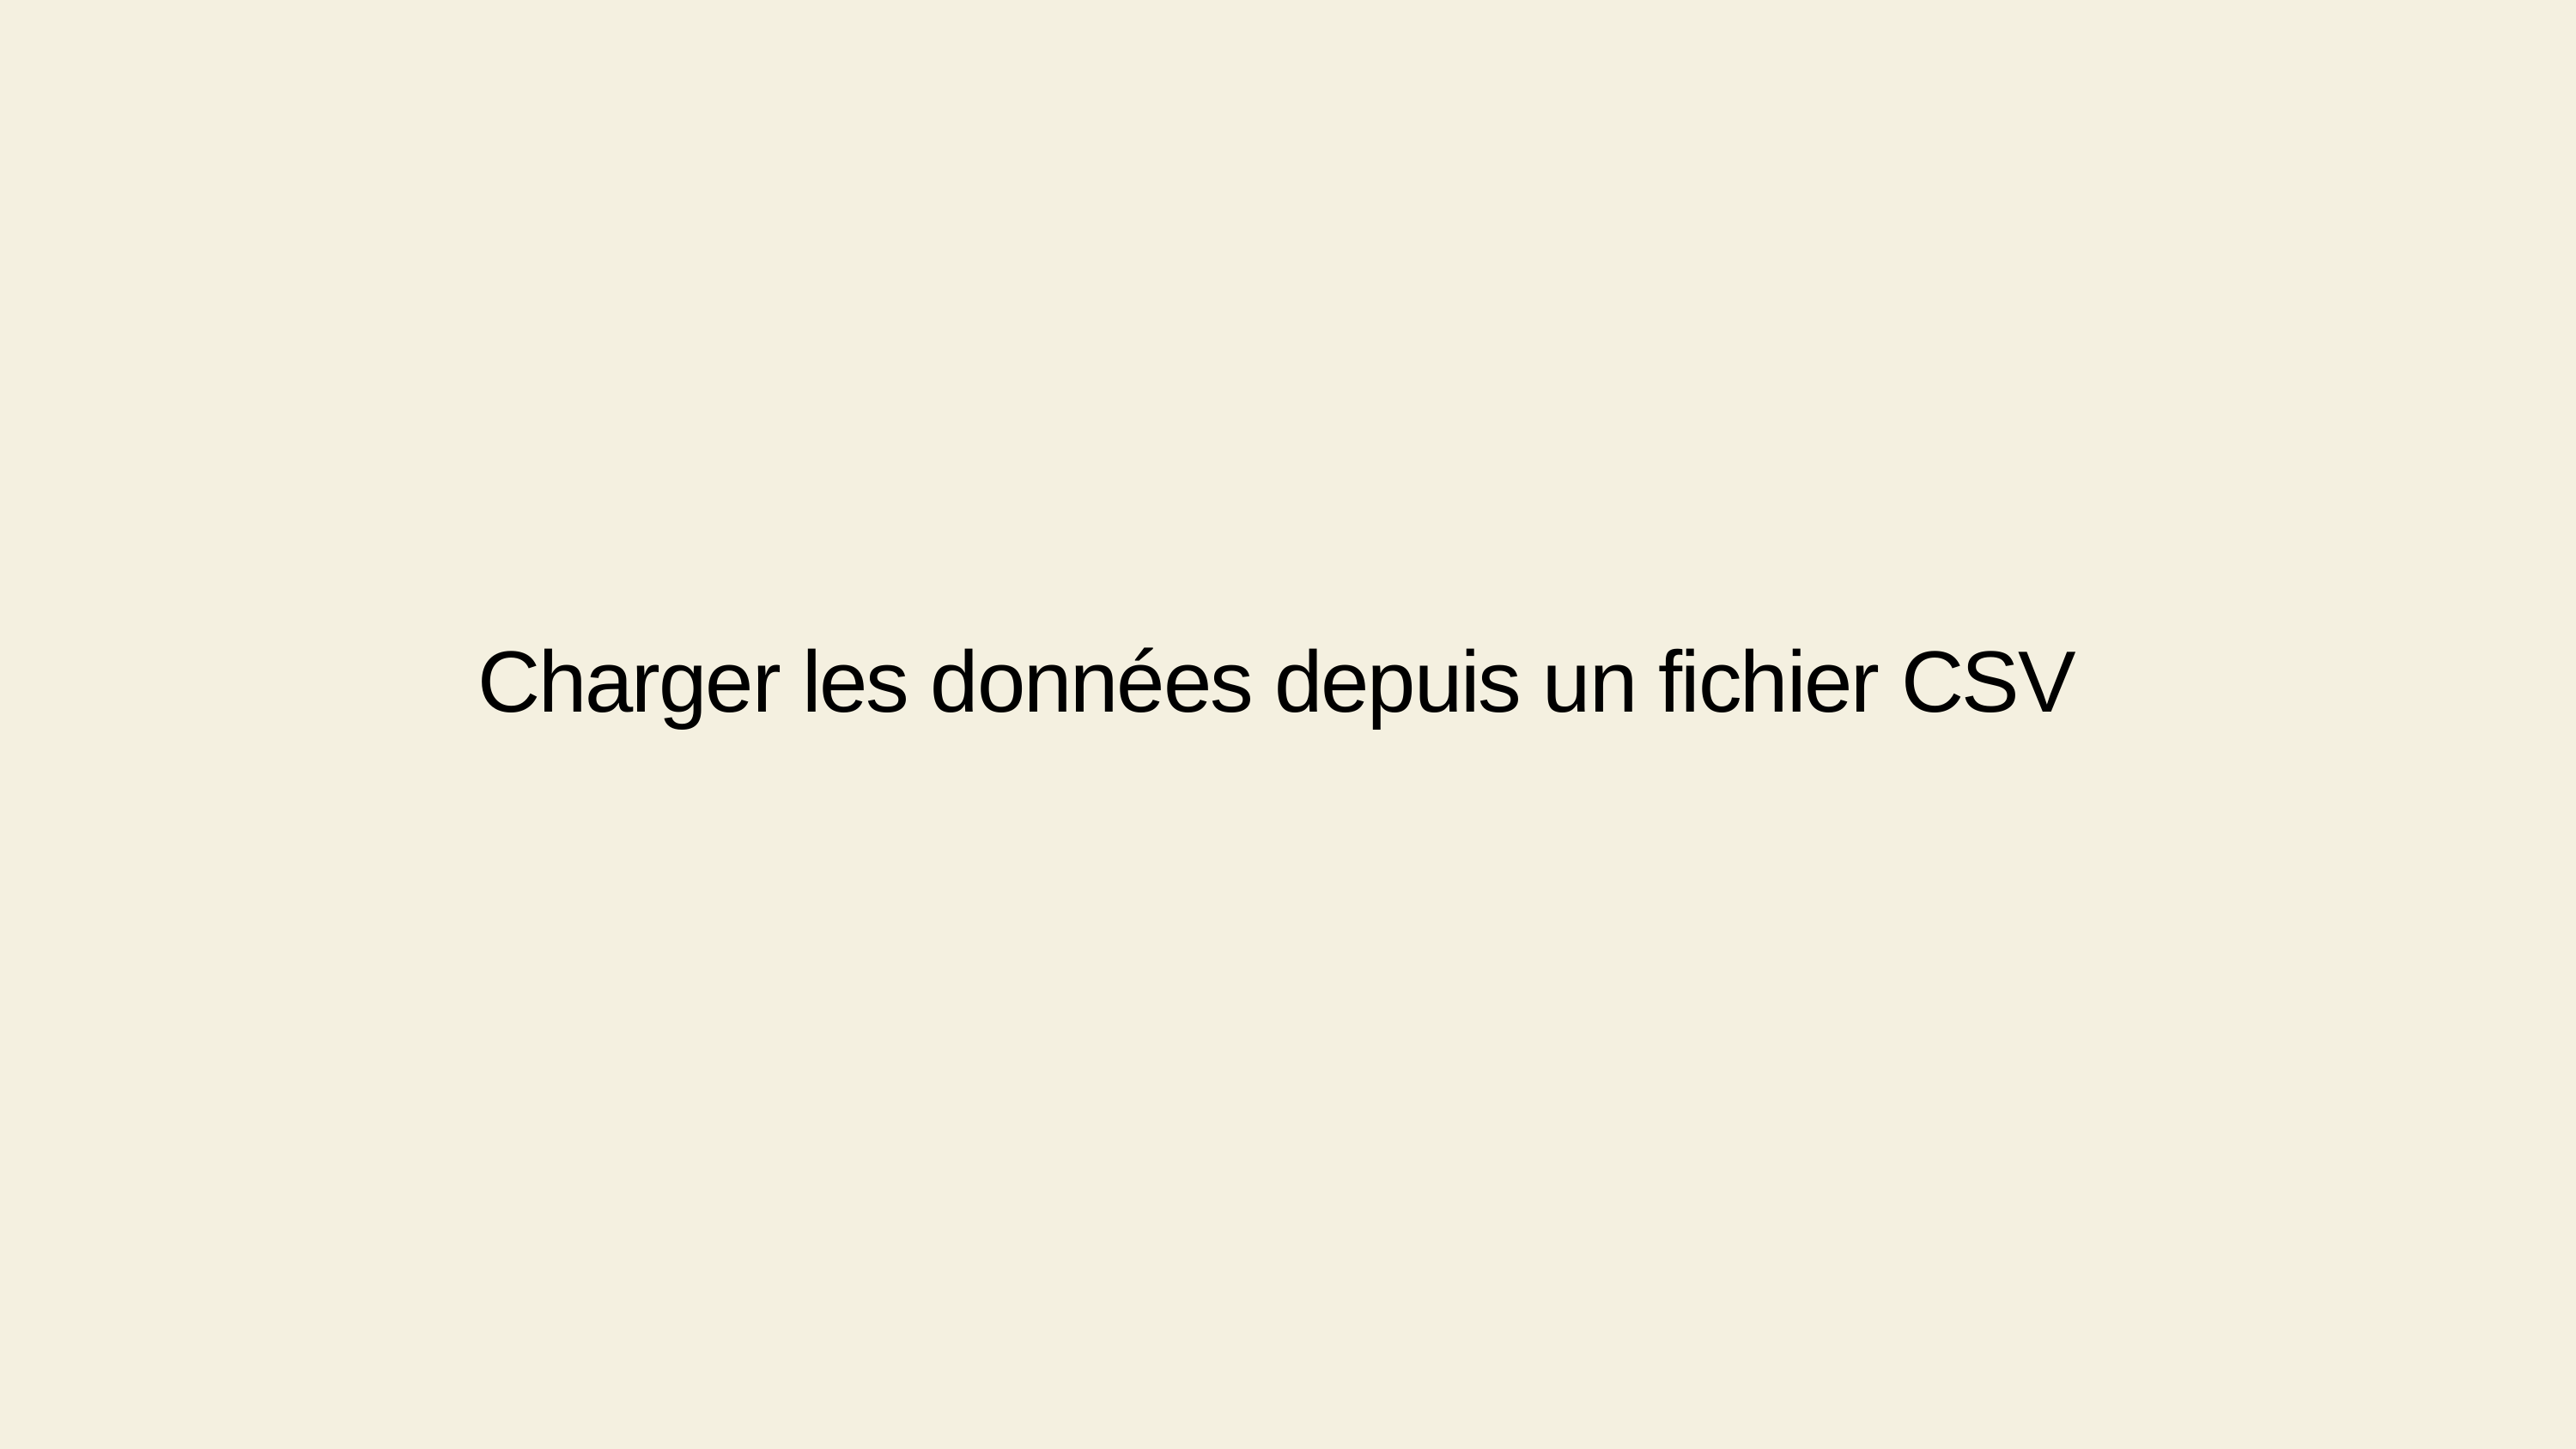

Charger les données depuis un fichier CSV